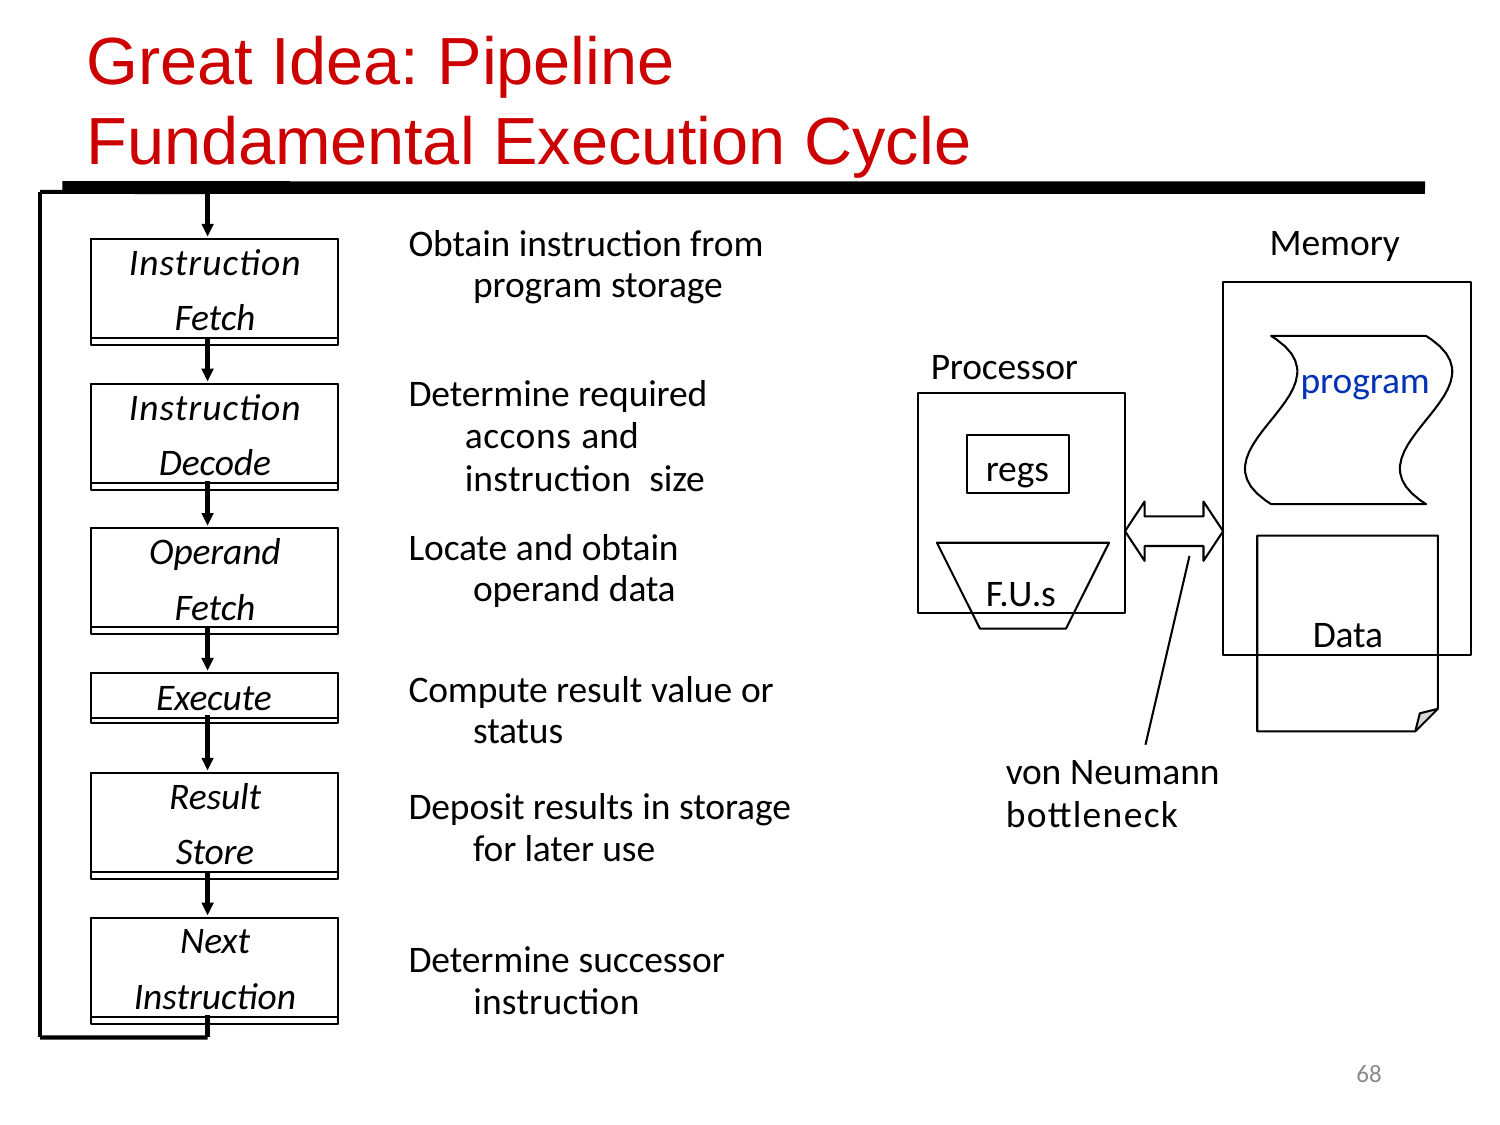

Great Idea: Pipeline
Fundamental Execution Cycle

Obtain instruction from  program storage
Memory

Instruction
Fetch

program

Data

Processor
Determine required  accons and instruction  size
Locate and obtain  operand data

Instruction
Decode

regs

F.U.s

Operand
Fetch

Compute result value or  status
Deposit results in storage  for later use

Execute

von Neumann  bottleneck

Result
Store

Next
Instruction
Determine successor  instruction

68